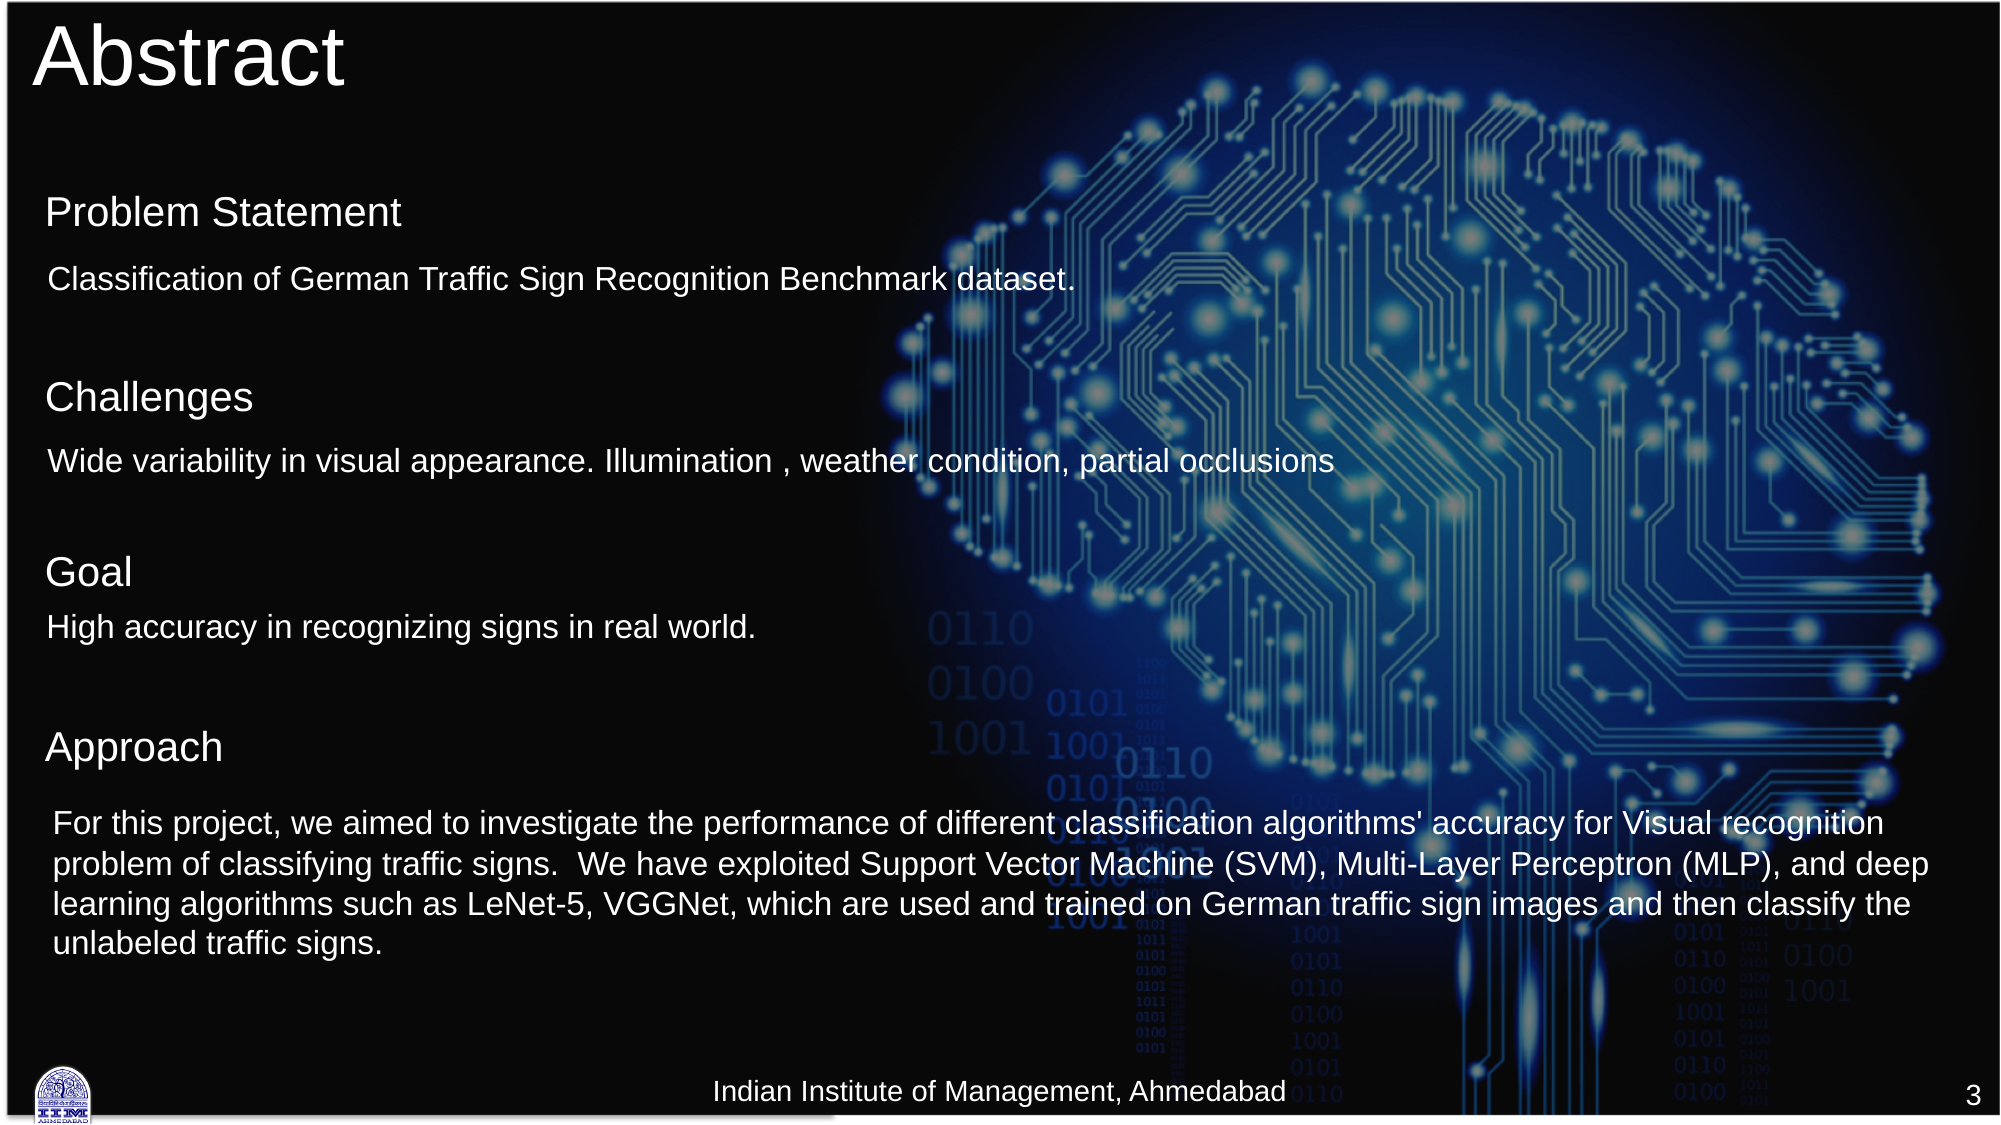

# Abstract
Problem Statement
Classification of German Traffic Sign Recognition Benchmark dataset.
Challenges
Wide variability in visual appearance. Illumination , weather condition, partial occlusions
Goal
High accuracy in recognizing signs in real world.
Approach
For this project, we aimed to investigate the performance of different classification algorithms' accuracy for Visual recognition problem of classifying traffic signs.  We have exploited Support Vector Machine (SVM), Multi-Layer Perceptron (MLP), and deep learning algorithms such as LeNet-5, VGGNet, which are used and trained on German traffic sign images and then classify the unlabeled traffic signs.
Indian Institute of Management, Ahmedabad
3